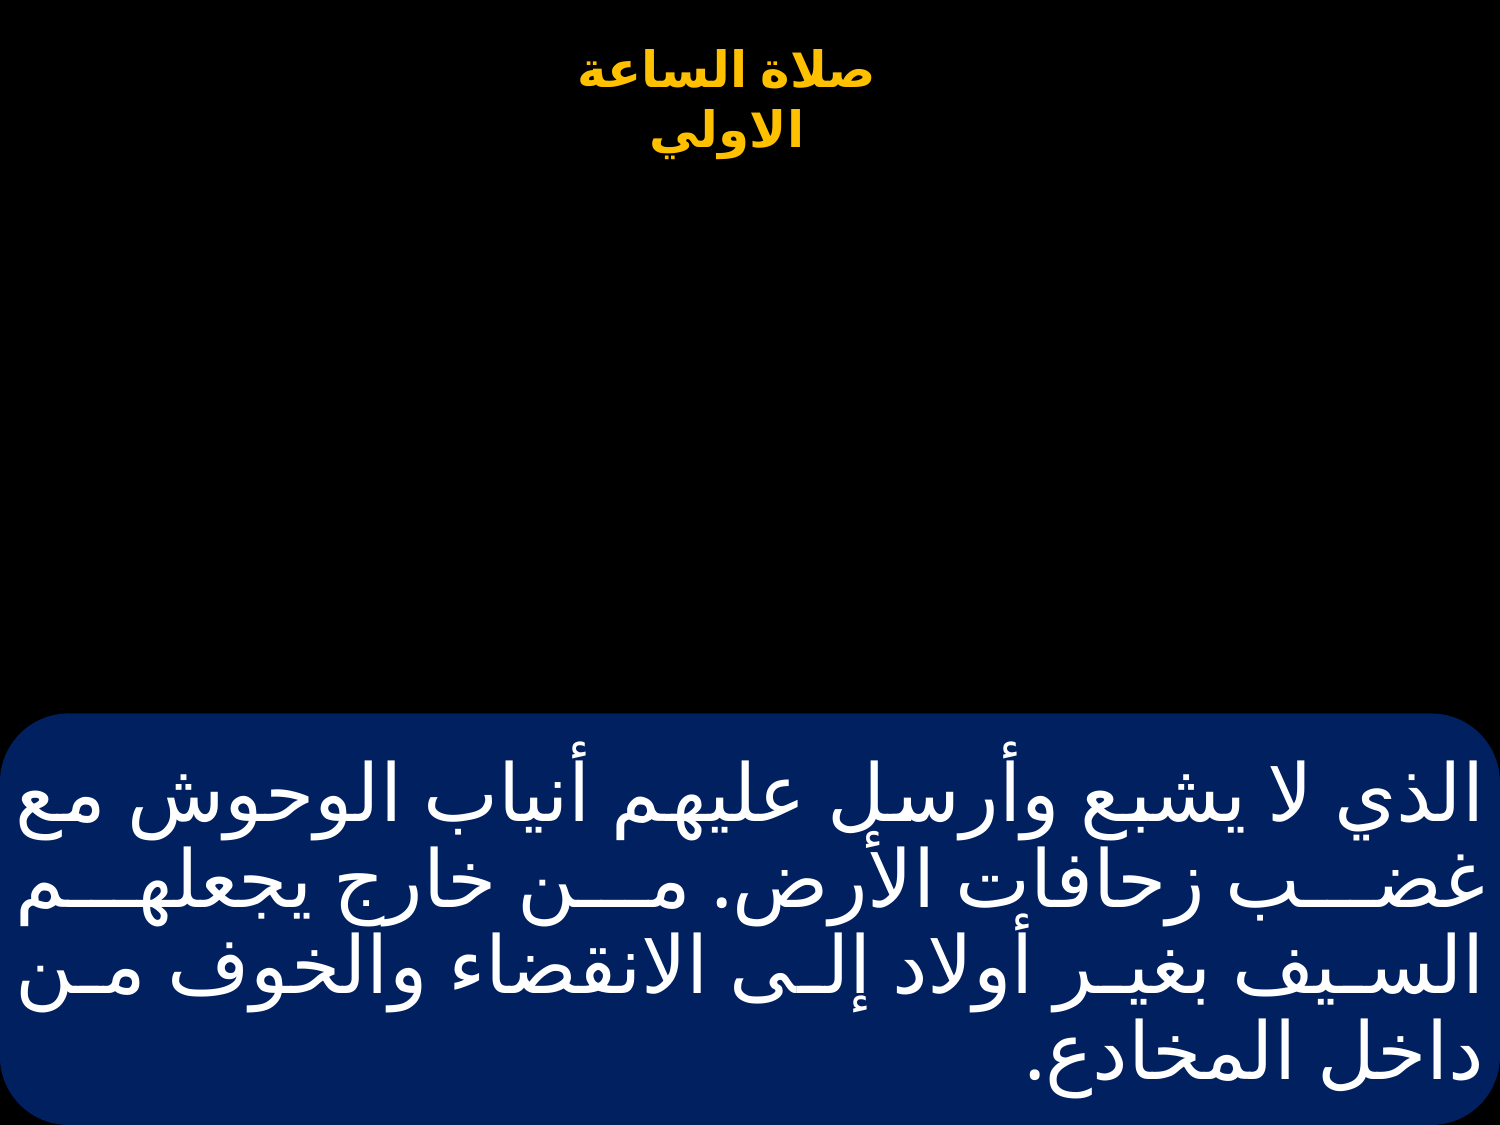

# الذي لا يشبع وأرسل عليهم أنياب الوحوش مع غضب زحافات الأرض. من خارج يجعلهم السيف بغير أولاد إلى الانقضاء والخوف من داخل المخادع.